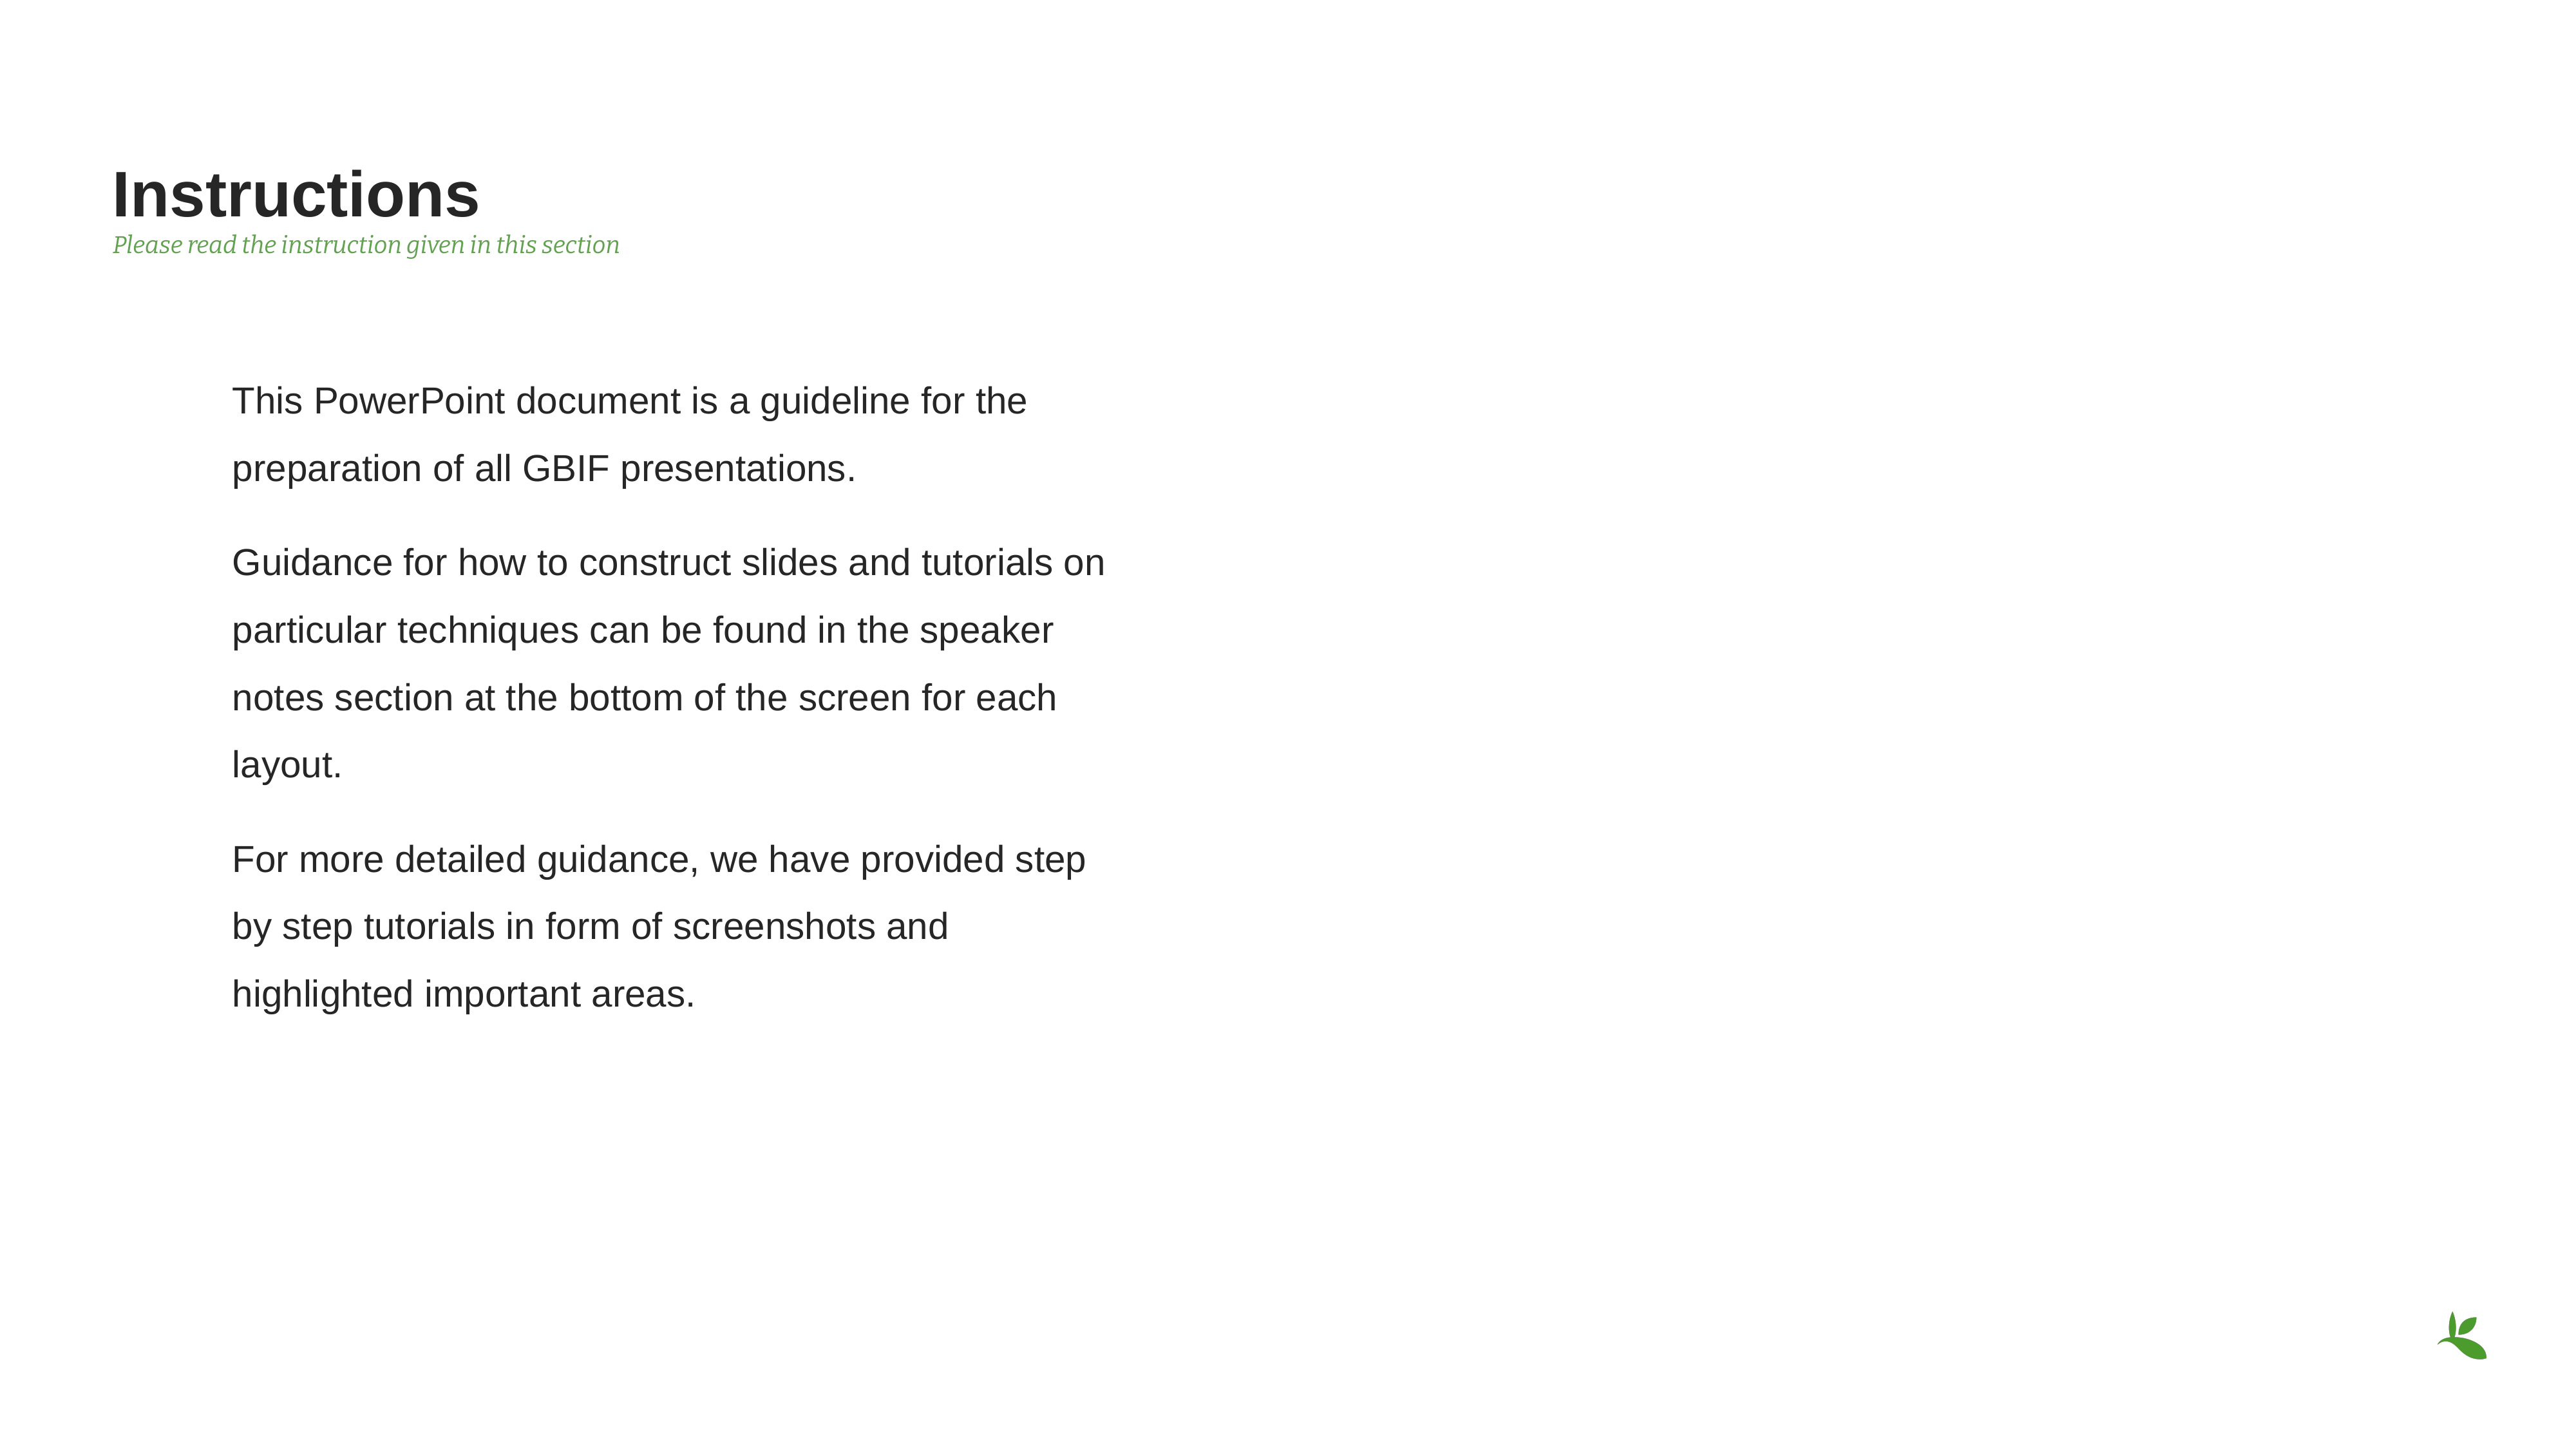

# Instructions Please read the instruction given in this section
This PowerPoint document is a guideline for the preparation of all GBIF presentations.
Guidance for how to construct slides and tutorials on particular techniques can be found in the speaker notes section at the bottom of the screen for each layout.
For more detailed guidance, we have provided step by step tutorials in form of screenshots and highlighted important areas.